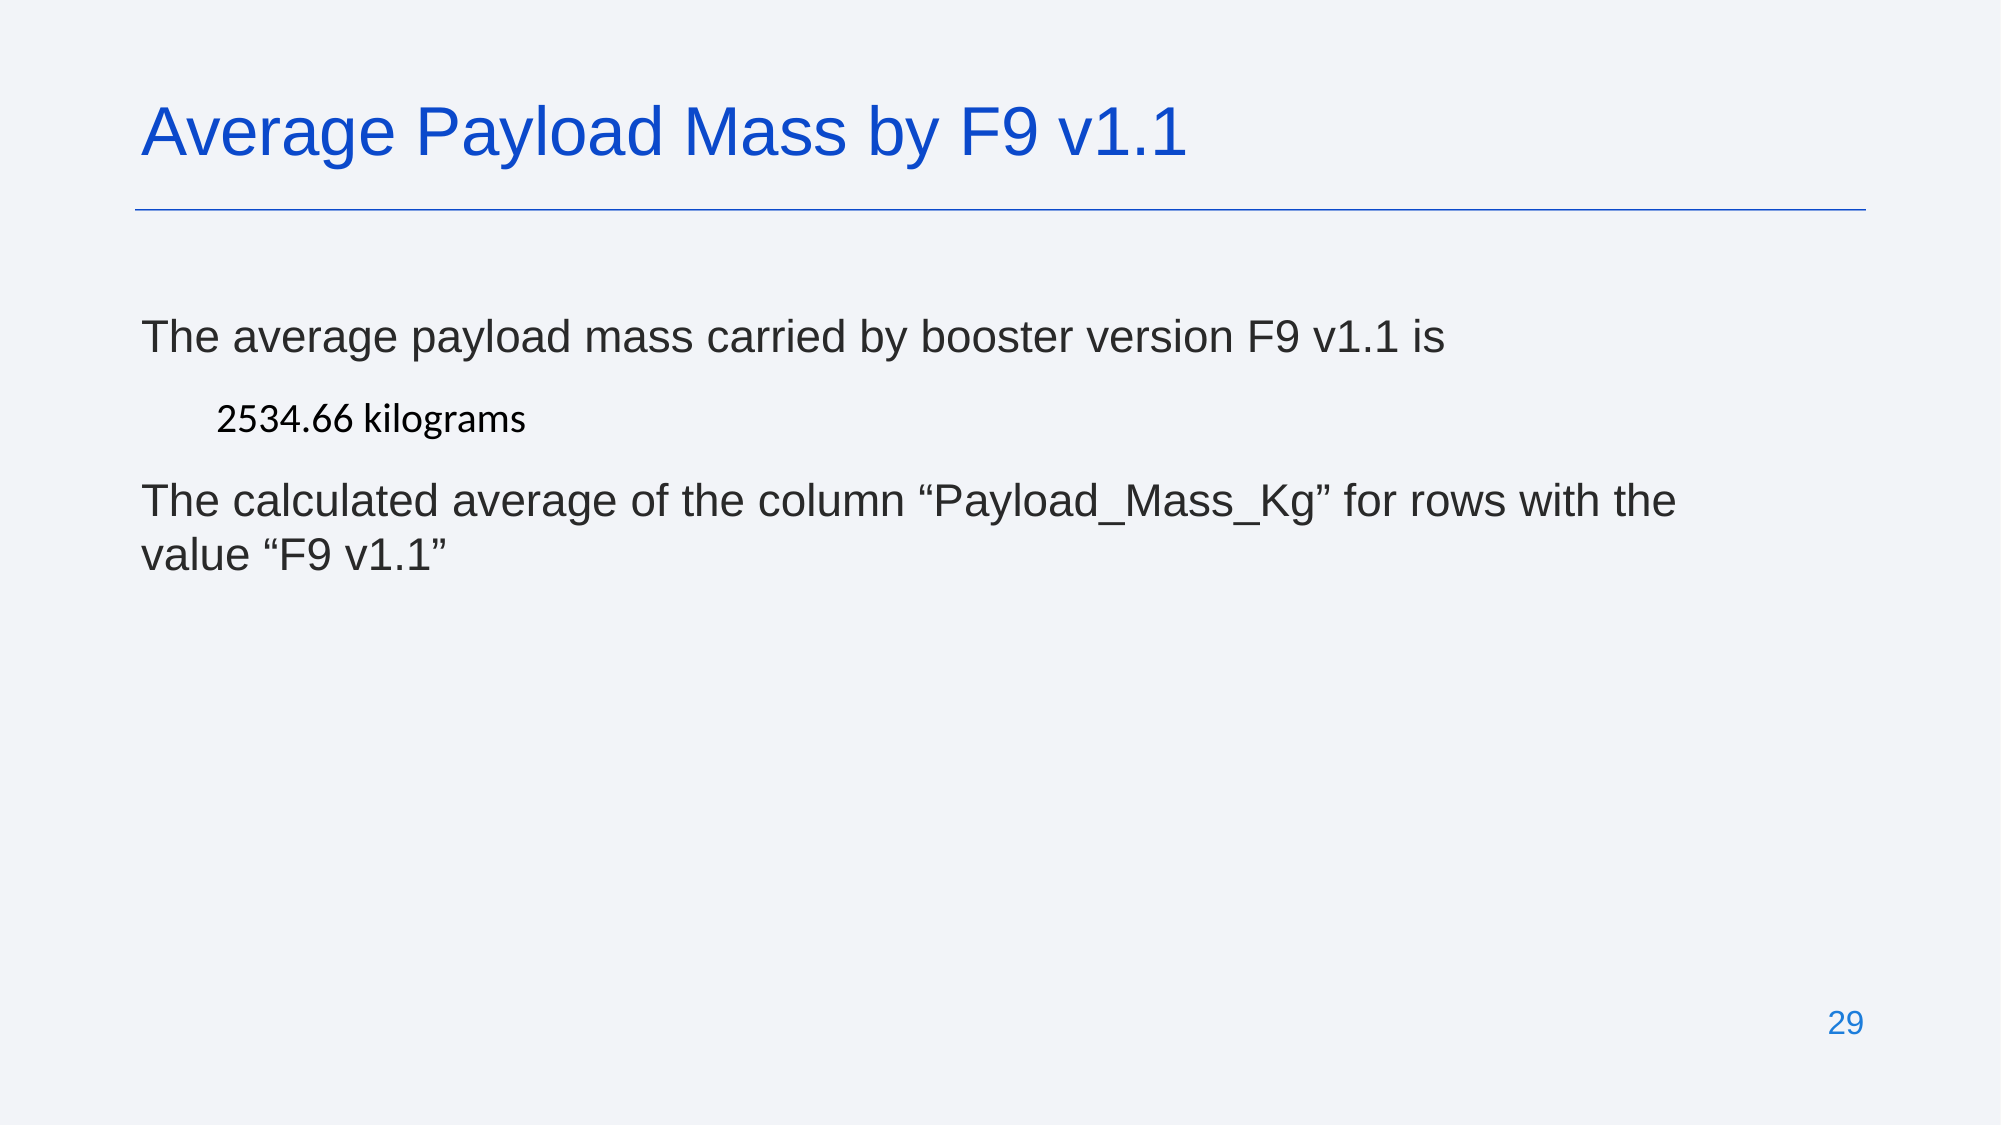

Average Payload Mass by F9 v1.1
The average payload mass carried by booster version F9 v1.1 is
2534.66 kilograms
The calculated average of the column “Payload_Mass_Kg” for rows with the value “F9 v1.1”
29